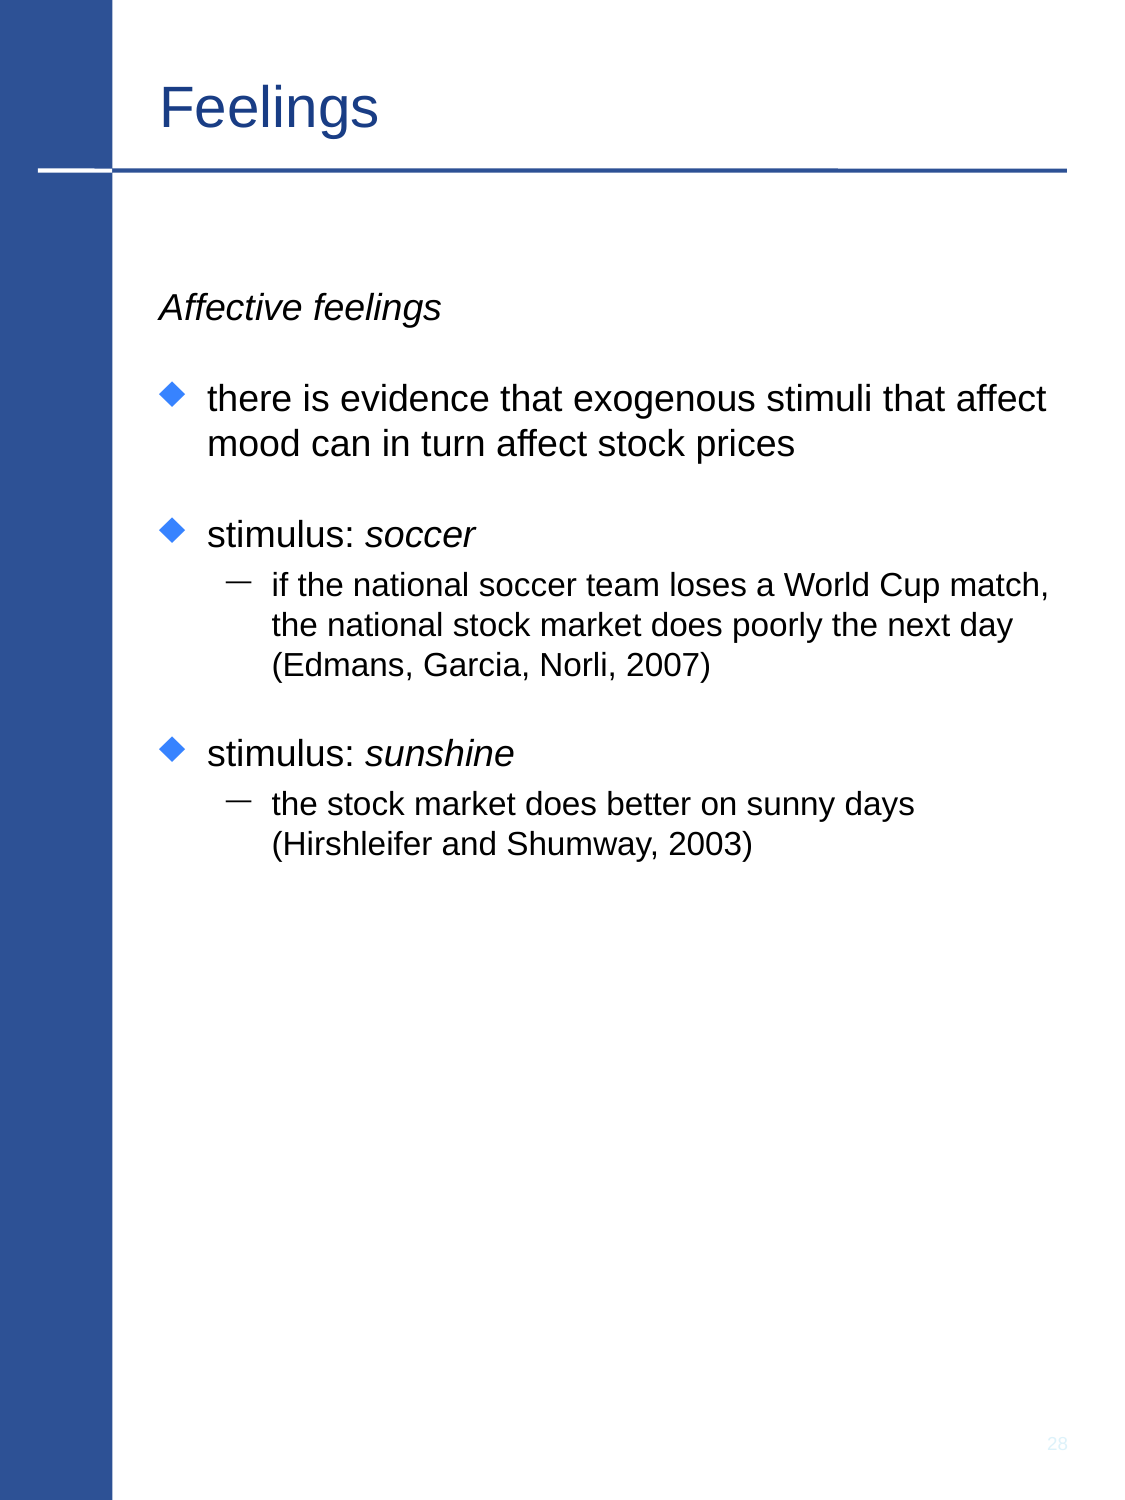

# Feelings
Affective feelings
there is evidence that exogenous stimuli that affect mood can in turn affect stock prices
stimulus: soccer
if the national soccer team loses a World Cup match, the national stock market does poorly the next day (Edmans, Garcia, Norli, 2007)
stimulus: sunshine
the stock market does better on sunny days (Hirshleifer and Shumway, 2003)

28